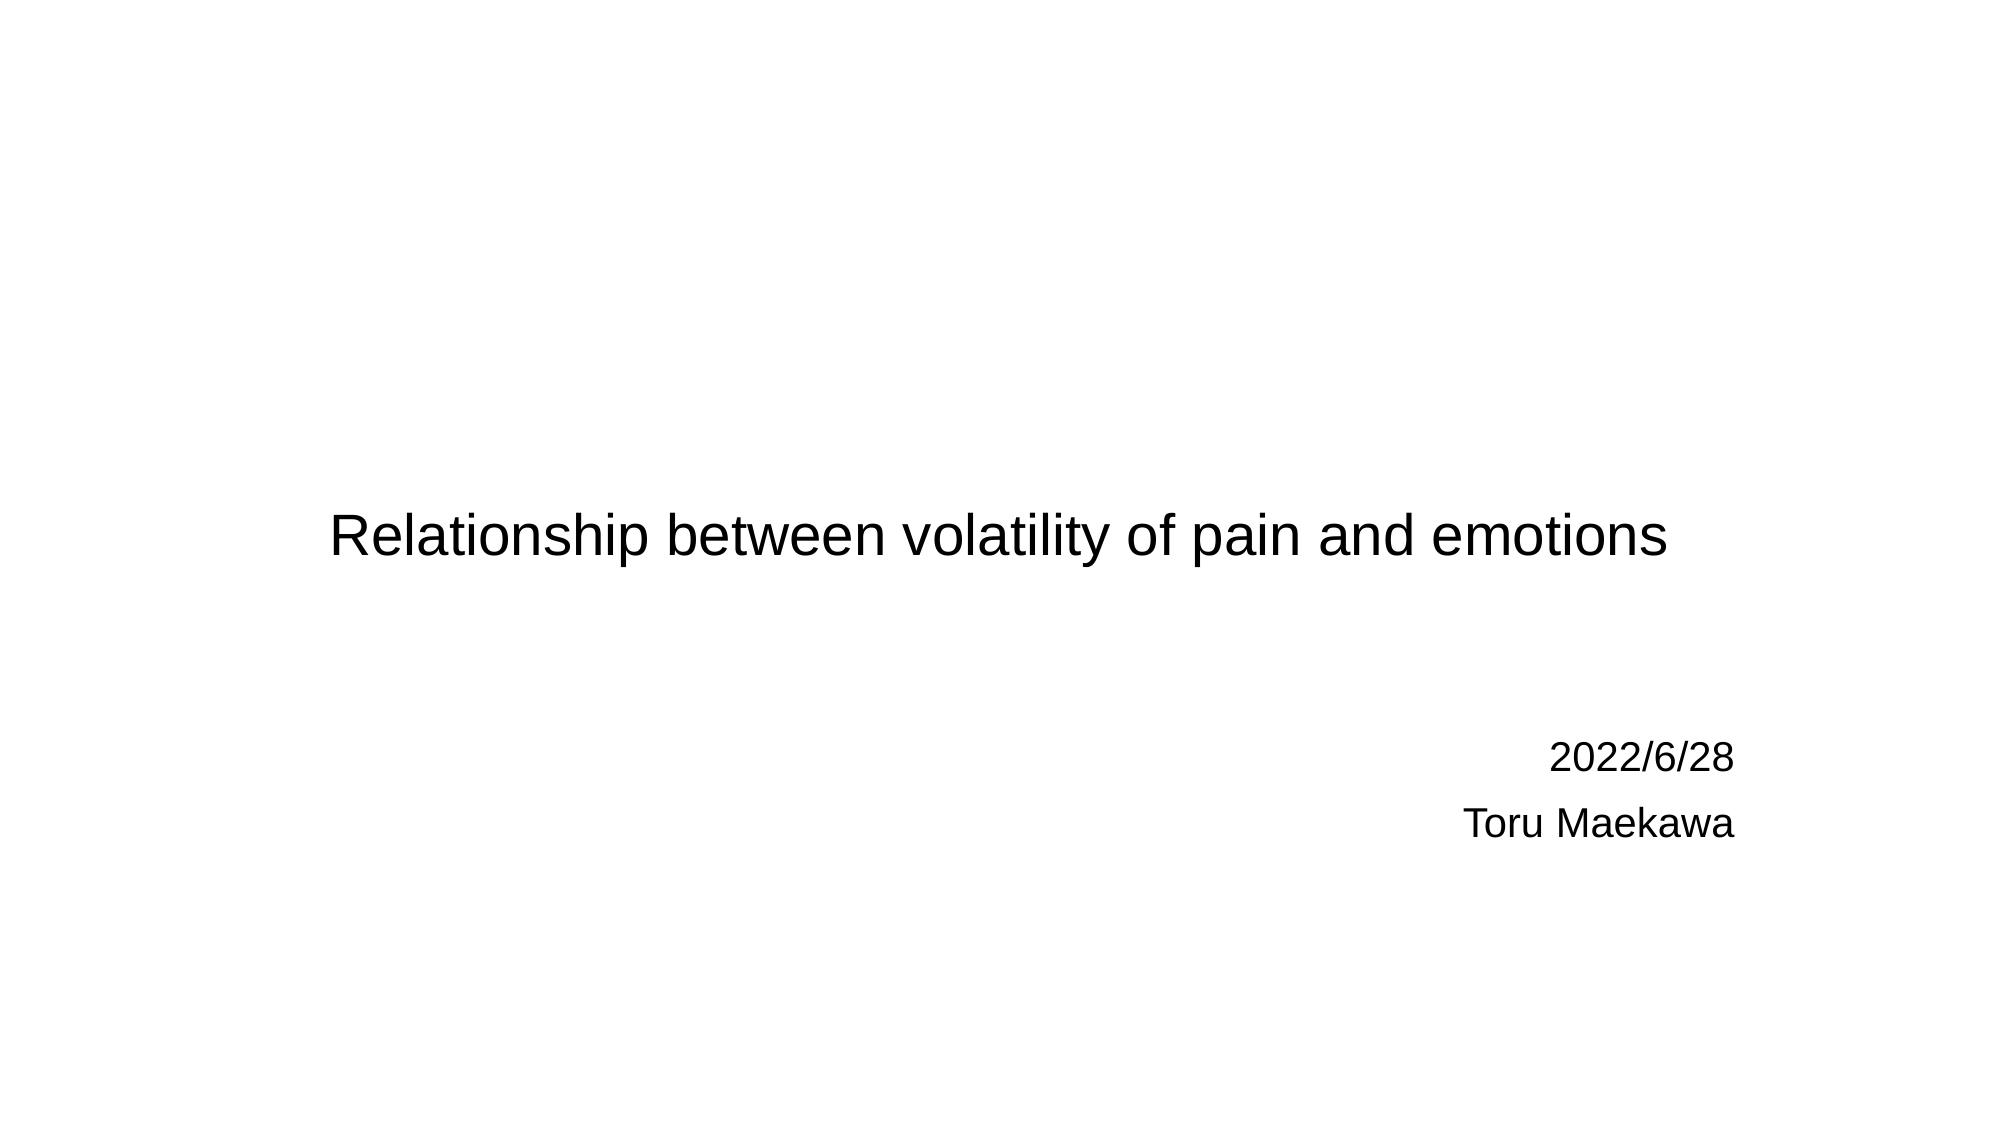

# Relationship between volatility of pain and emotions

2022/6/28
Toru Maekawa